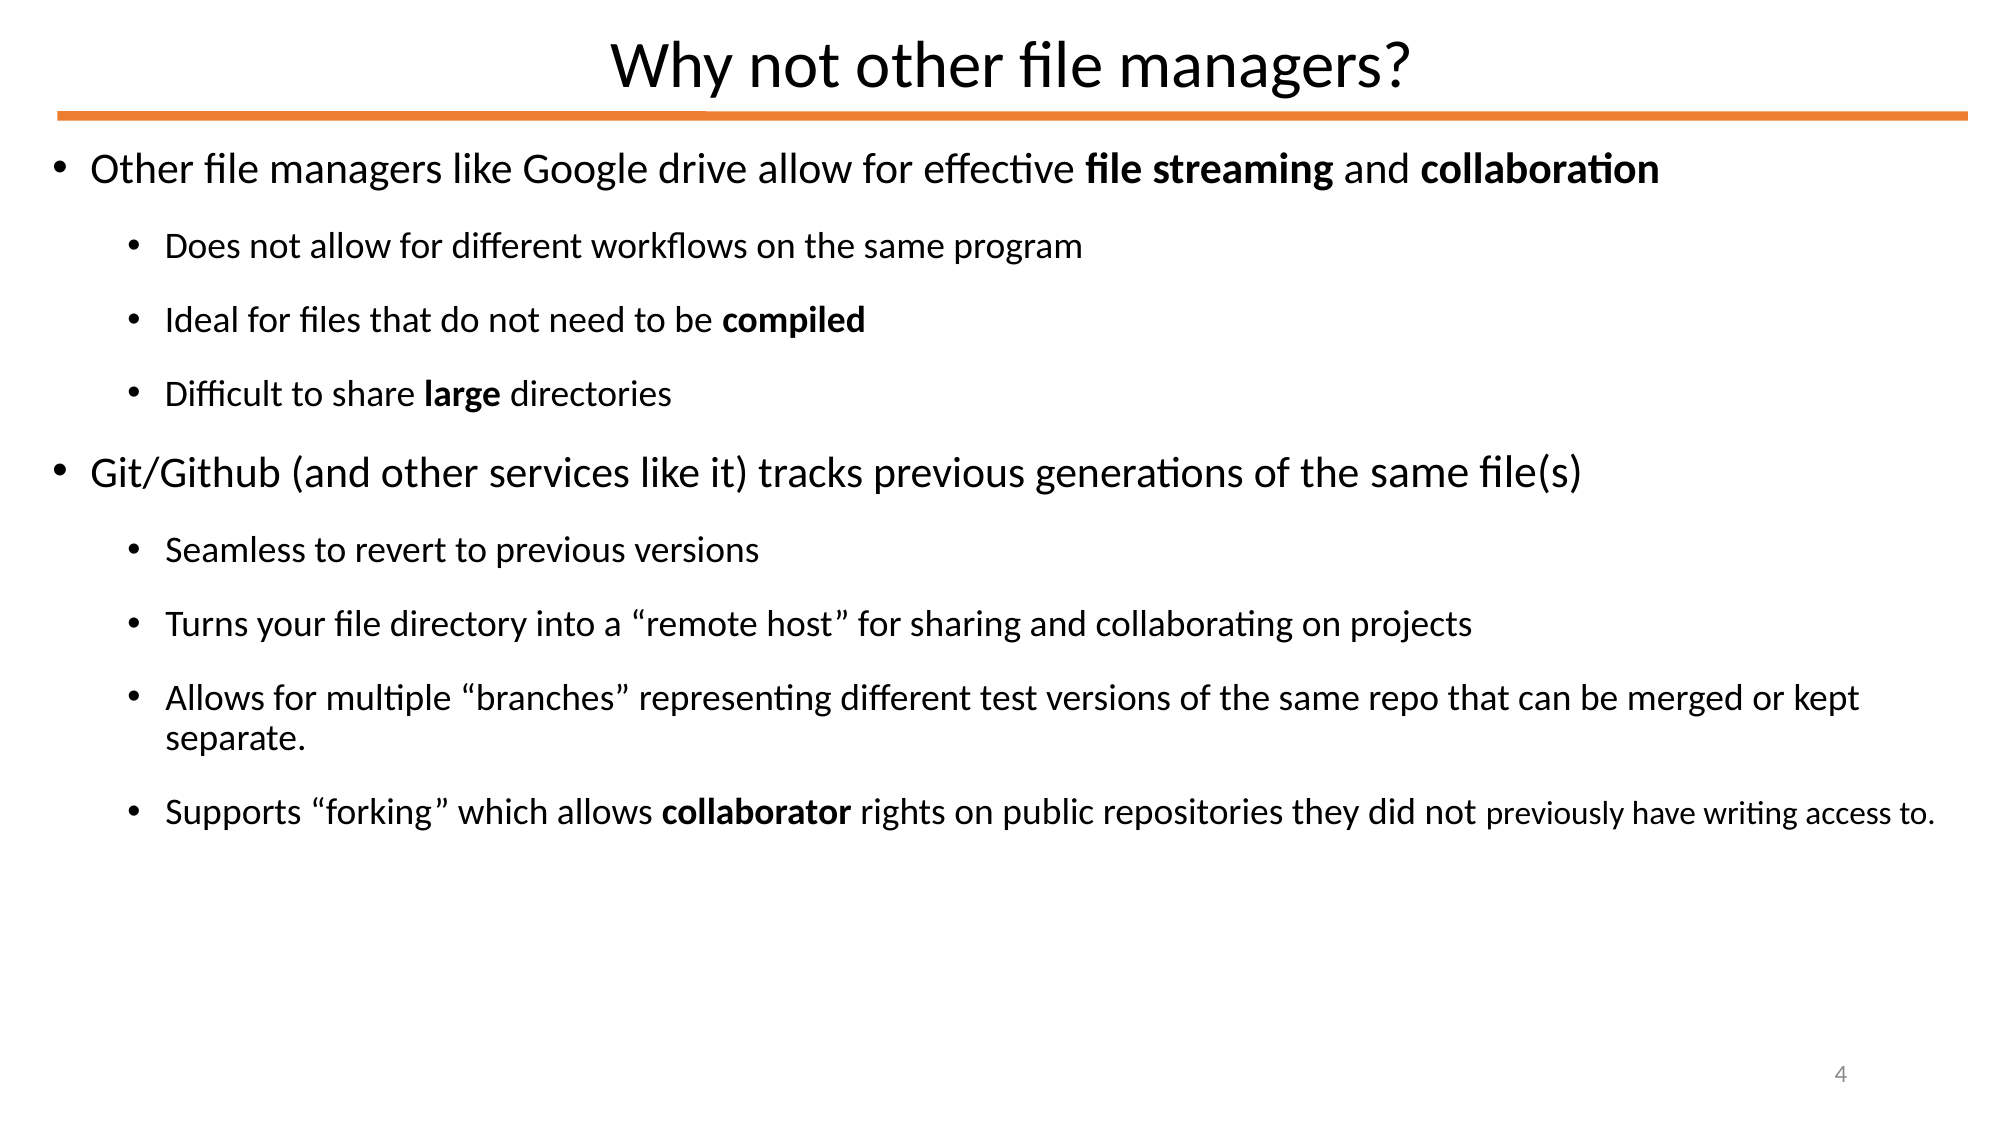

# Why not other file managers?

Other file managers like Google drive allow for effective file streaming and collaboration
Does not allow for different workflows on the same program
Ideal for files that do not need to be compiled
Difficult to share large directories
Git/Github (and other services like it) tracks previous generations of the same file(s)
Seamless to revert to previous versions
Turns your file directory into a “remote host” for sharing and collaborating on projects
Allows for multiple “branches” representing different test versions of the same repo that can be merged or kept separate.
Supports “forking” which allows collaborator rights on public repositories they did not previously have writing access to.

4